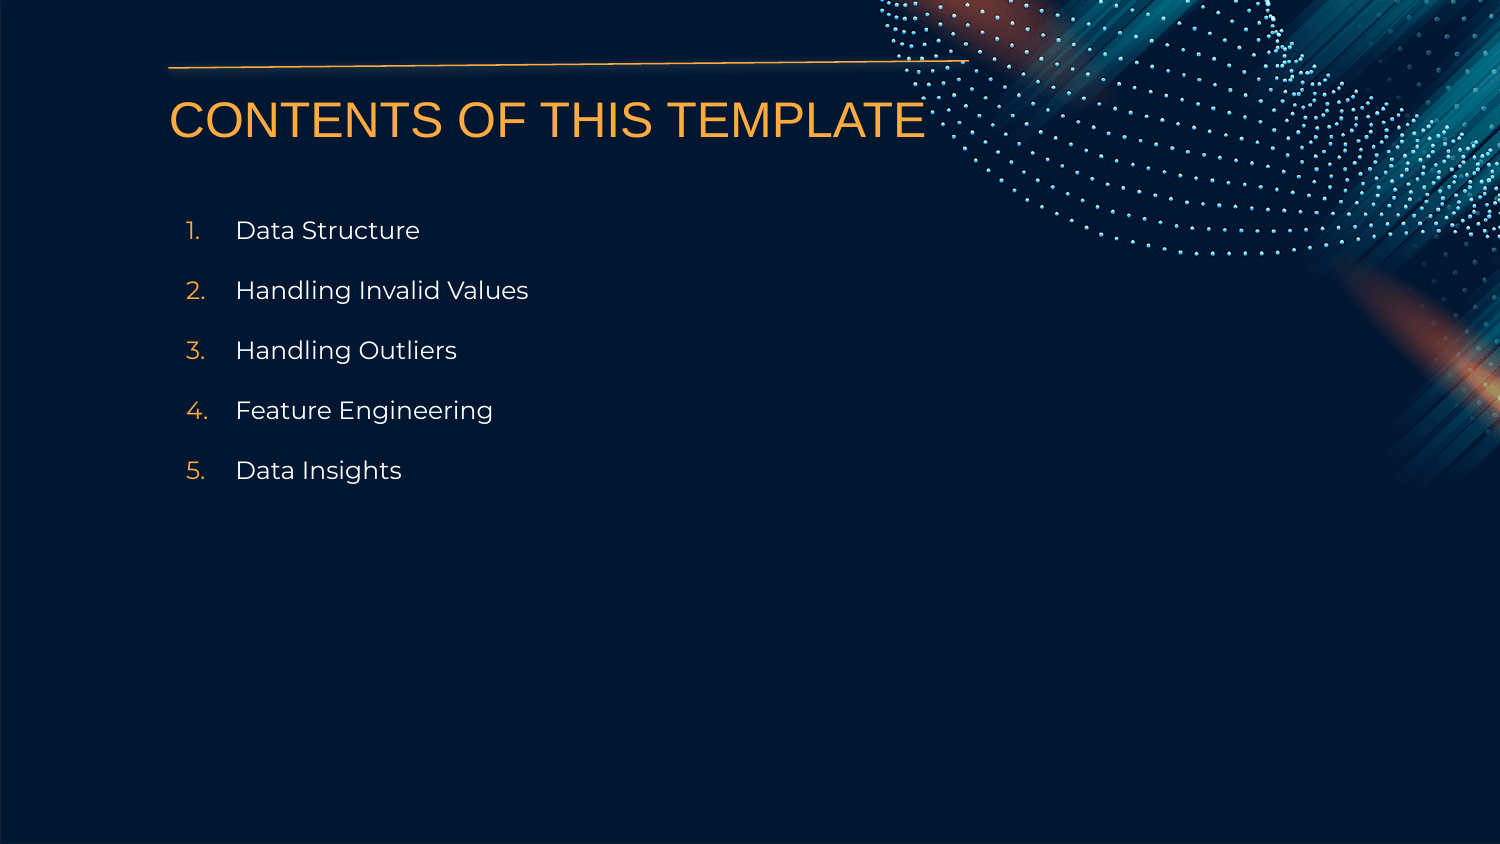

# CONTENTS OF THIS TEMPLATE
Data Structure
Handling Invalid Values
Handling Outliers
Feature Engineering
Data Insights